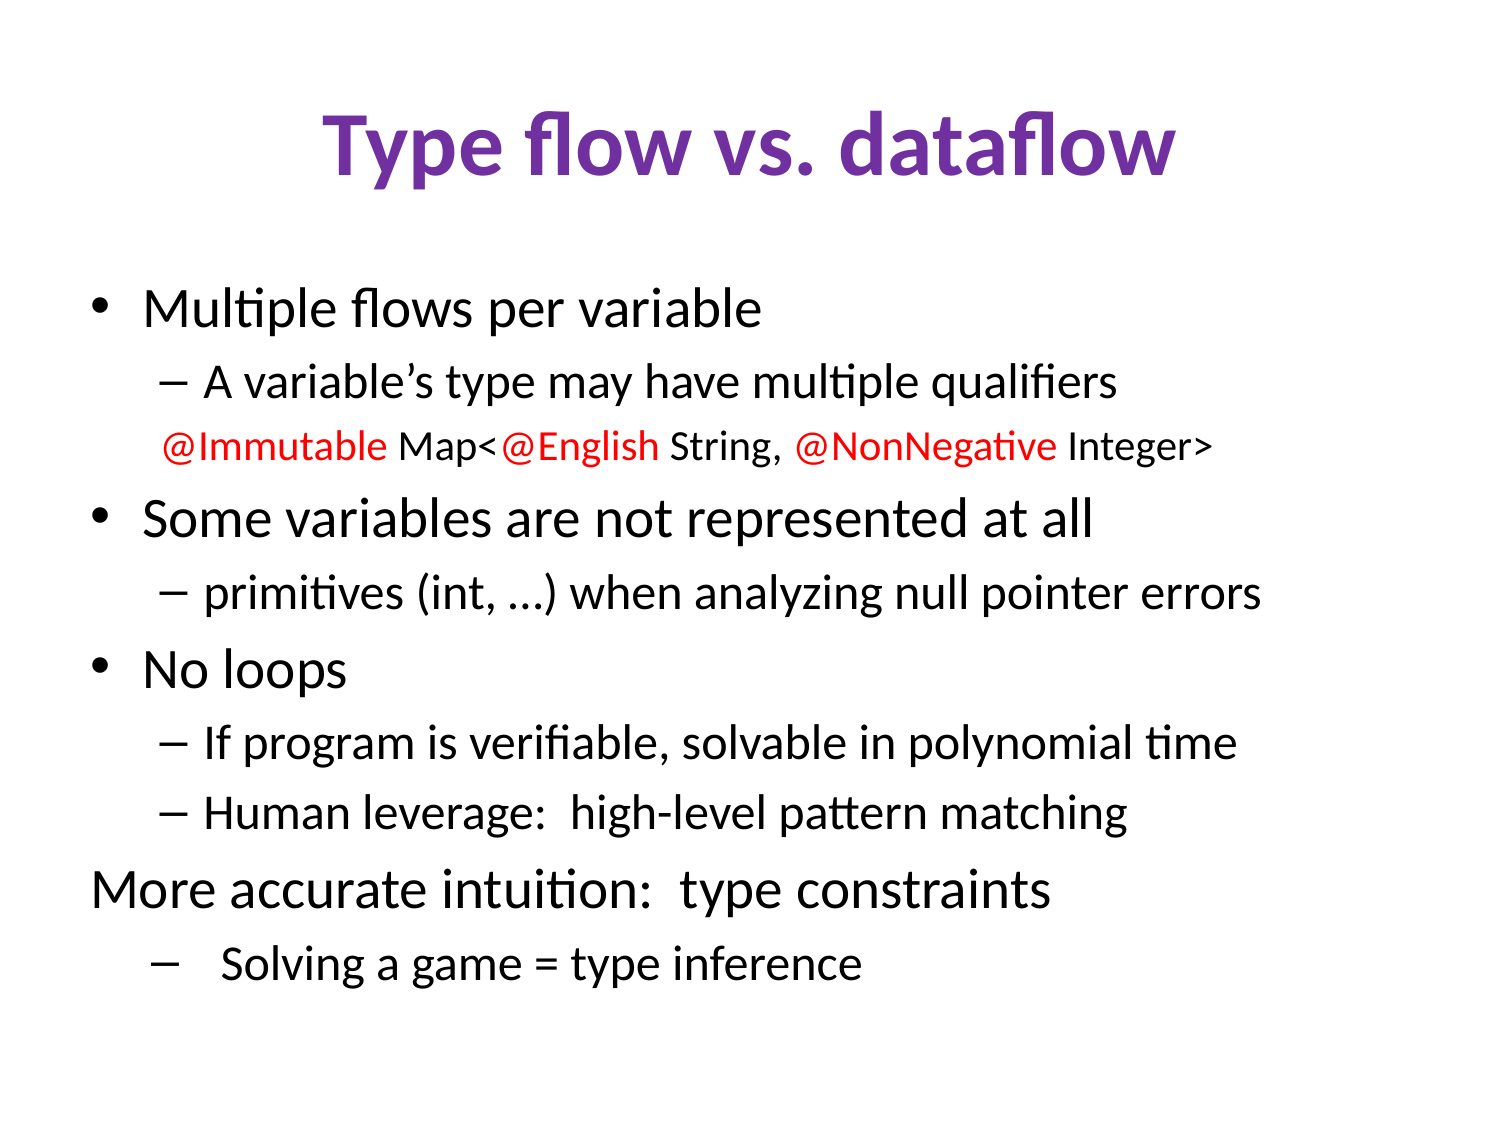

# Type flow vs. dataflow
Multiple flows per variable
A variable’s type may have multiple qualifiers
@Immutable Map<@English String, @NonNegative Integer>
Some variables are not represented at all
primitives (int, …) when analyzing null pointer errors
No loops
If program is verifiable, solvable in polynomial time
Human leverage:  high-level pattern matching
More accurate intuition:  type constraints
Solving a game = type inference